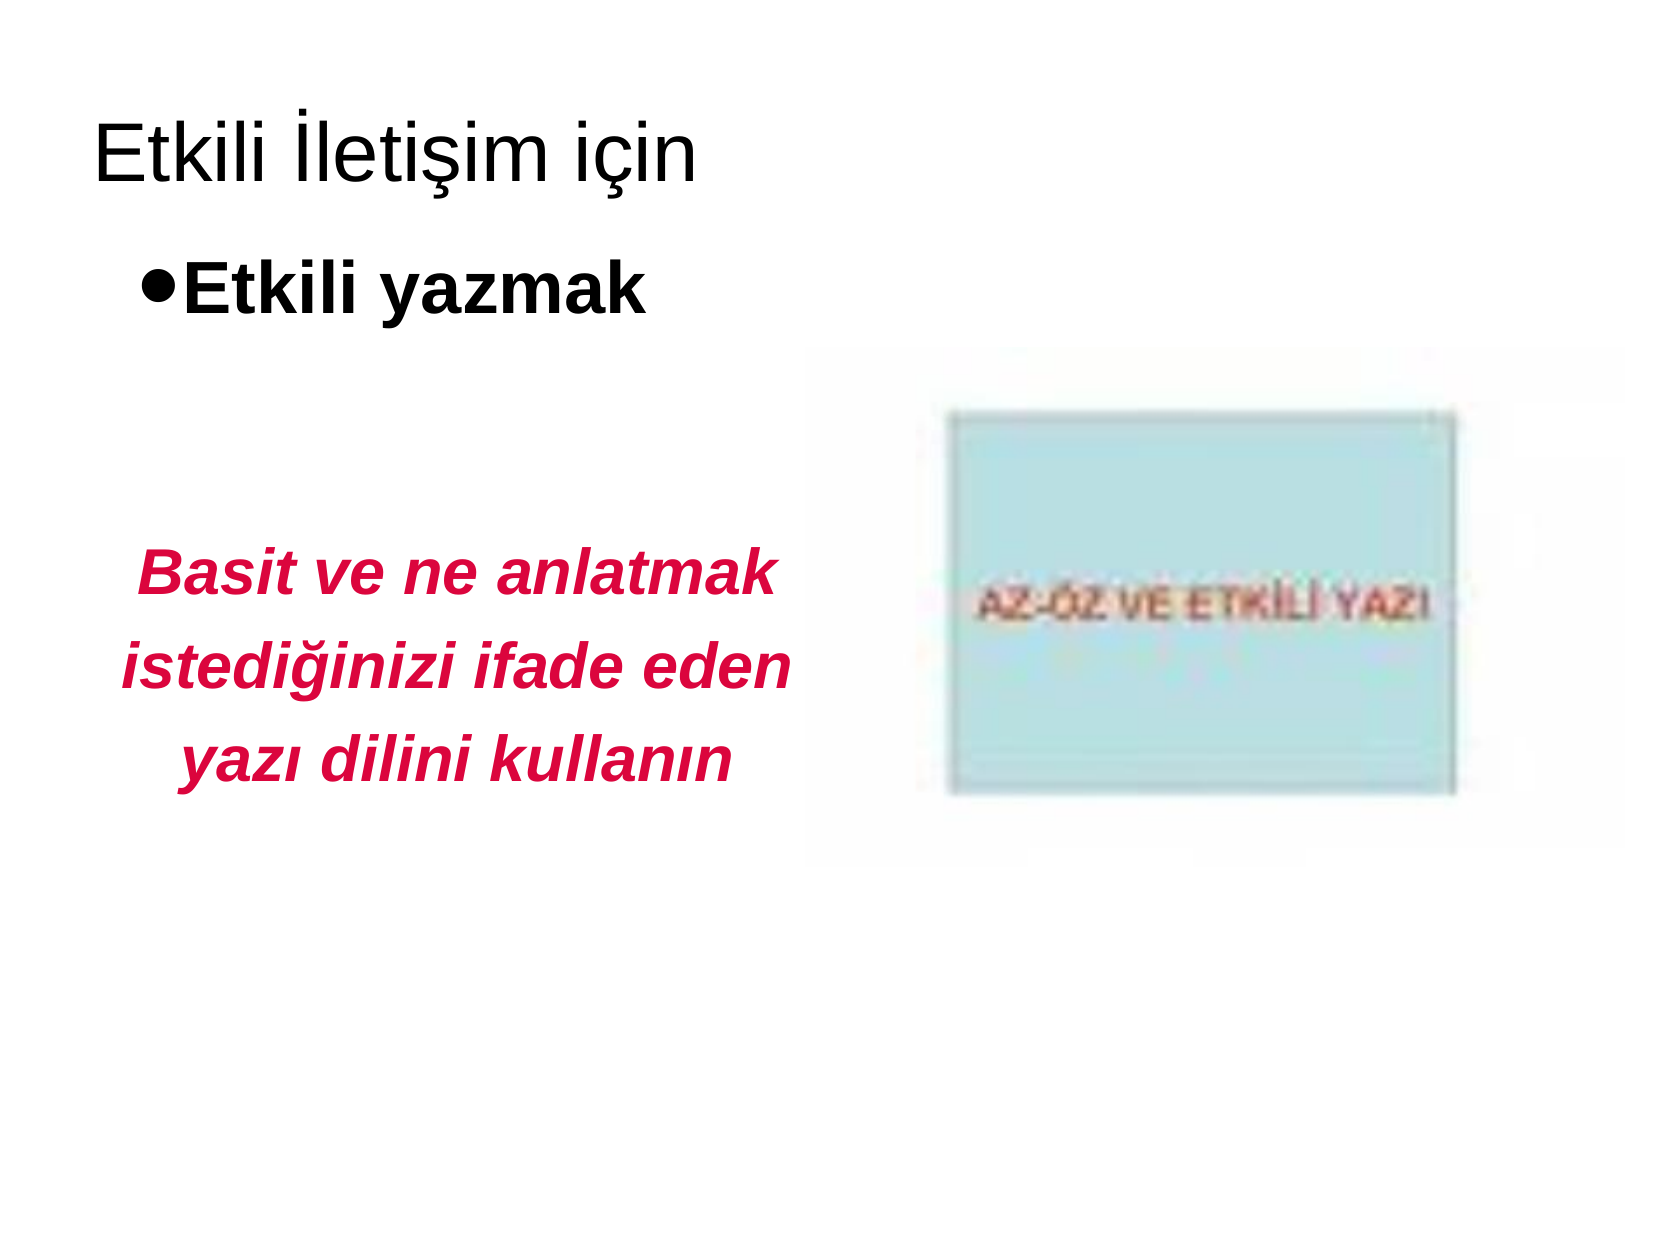

# Etkili İletişim için
Etkili yazmak

Basit ve ne anlatmak istediğinizi ifade eden yazı dilini kullanın